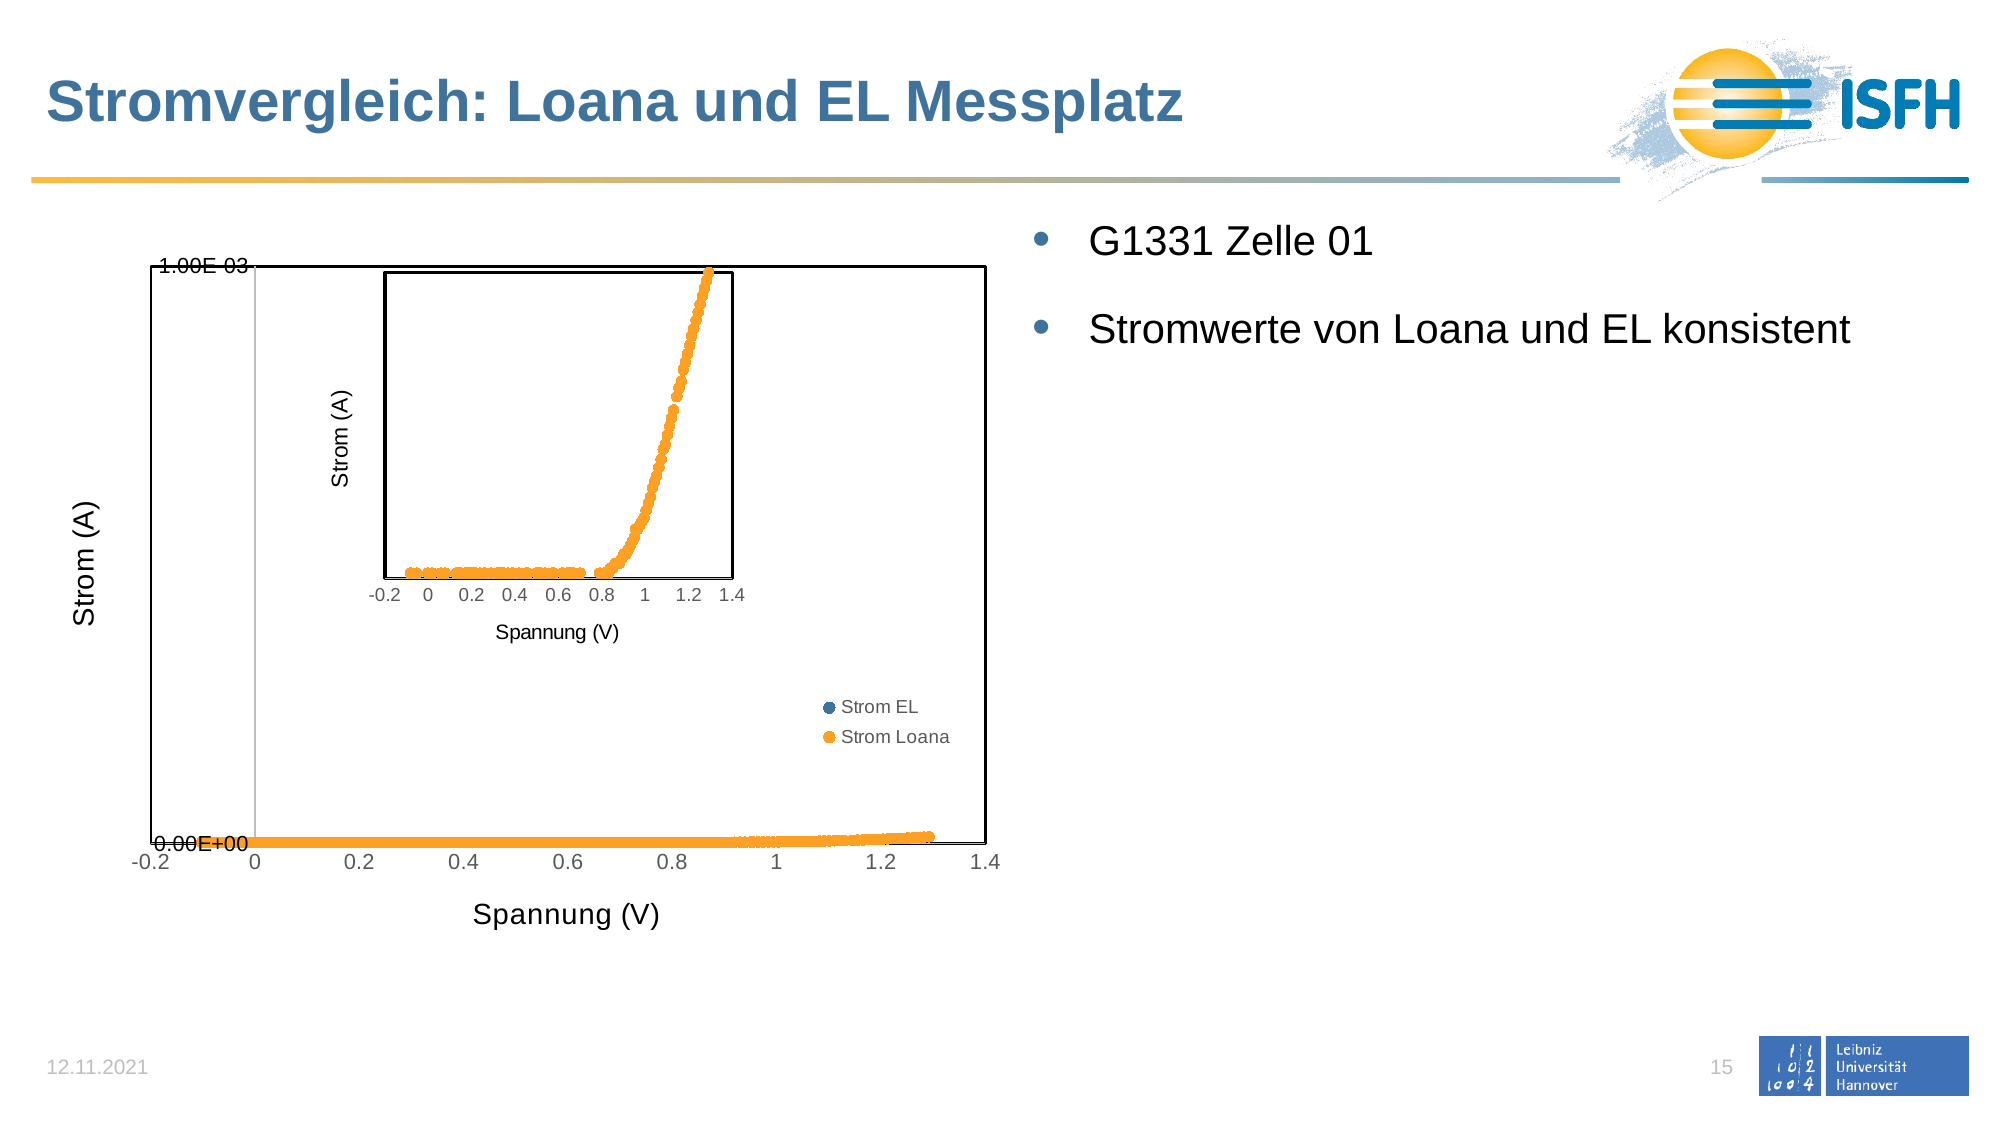

# Stromvergleich: Loana und EL Messplatz
G1331 Zelle 01
Stromwerte von Loana und EL konsistent

### Chart

| Category |  |  |
|---|---|---|

### Chart

| Category |  |  |
|---|---|---|
12.11.2021

15